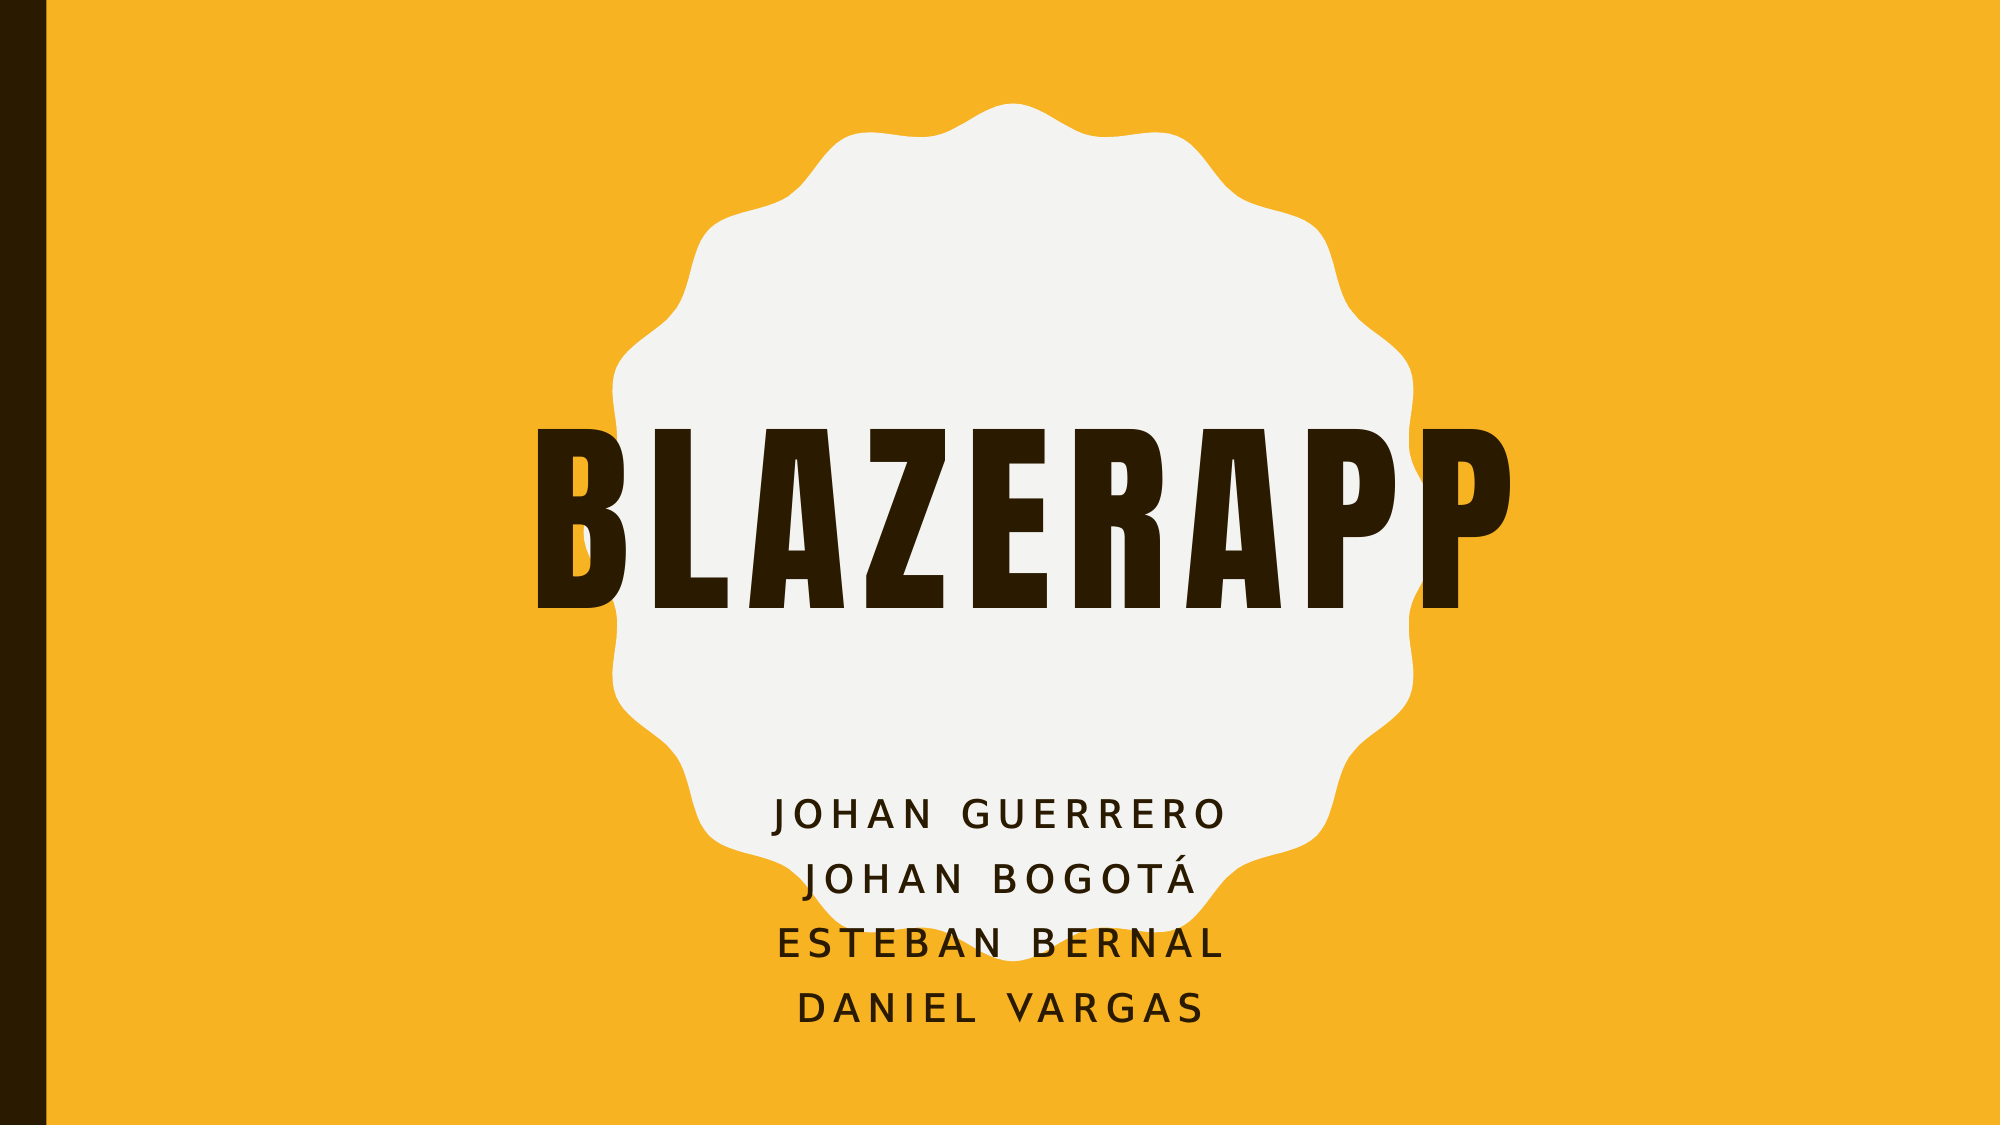

# BlazerApp
Johan Guerrero
Johan Bogotá
Esteban Bernal
Daniel Vargas